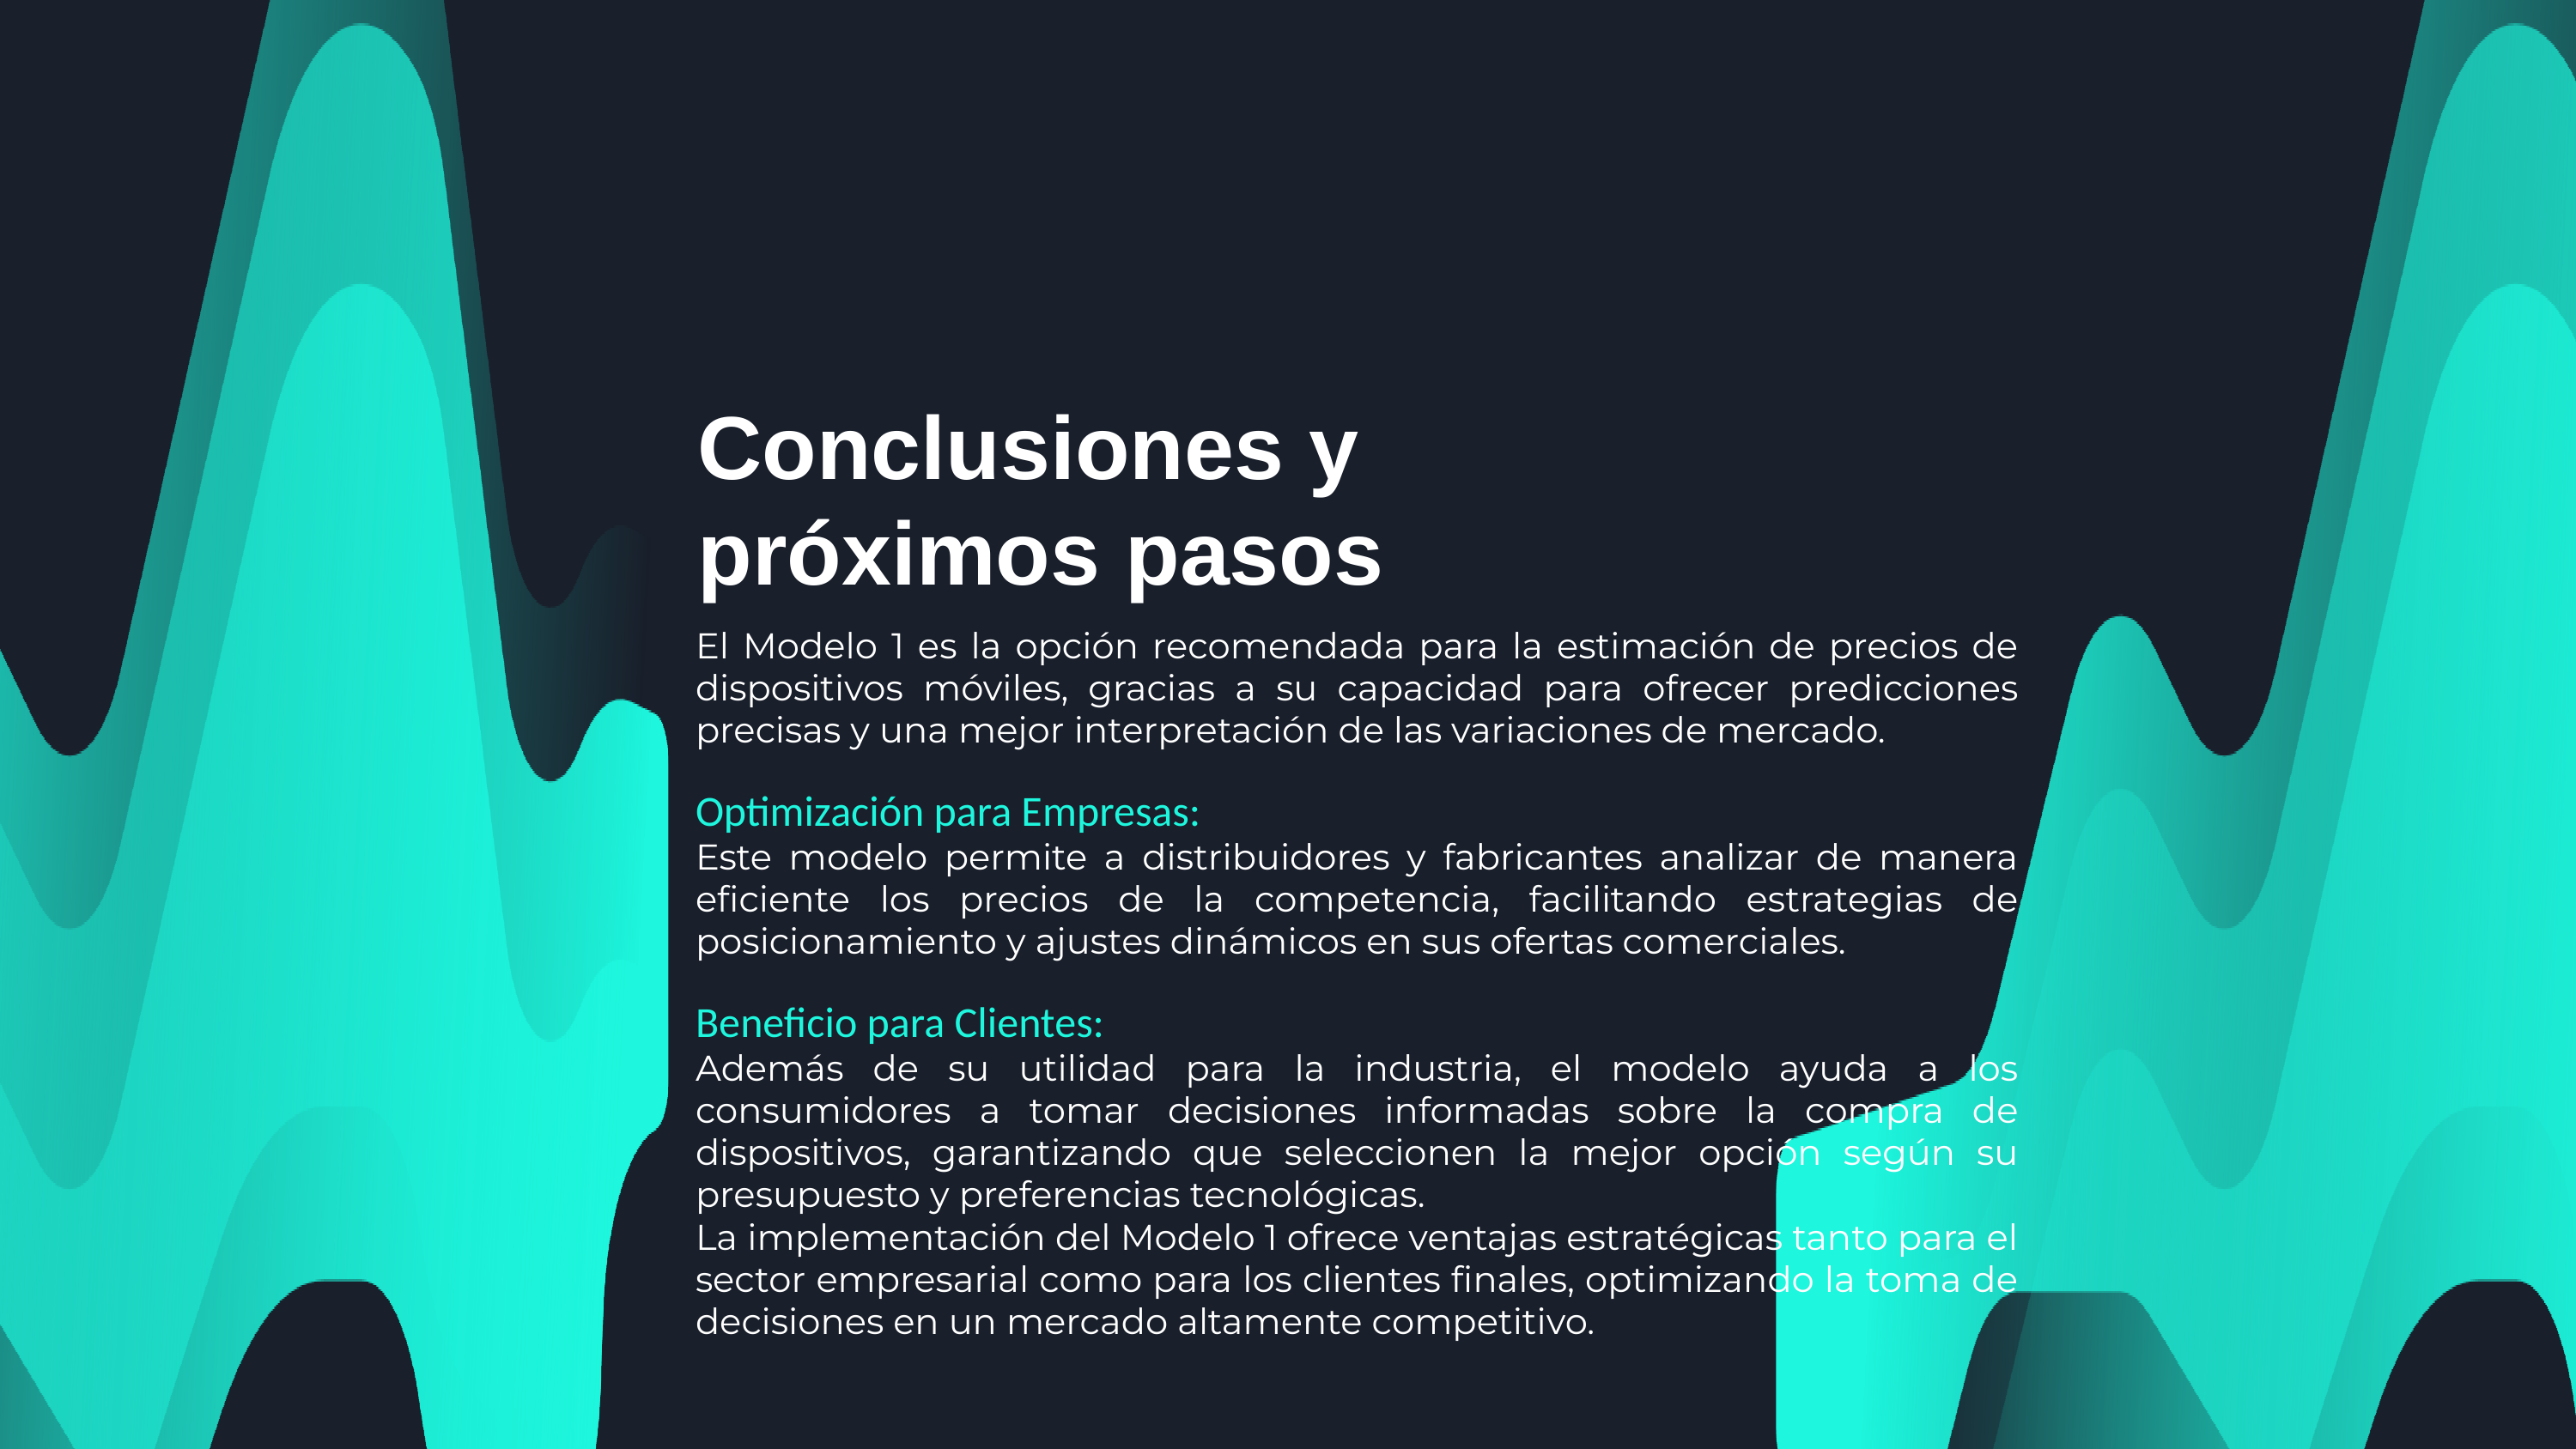

Conclusiones y próximos pasos
El Modelo 1 es la opción recomendada para la estimación de precios de dispositivos móviles, gracias a su capacidad para ofrecer predicciones precisas y una mejor interpretación de las variaciones de mercado.

Optimización para Empresas:
Este modelo permite a distribuidores y fabricantes analizar de manera eficiente los precios de la competencia, facilitando estrategias de posicionamiento y ajustes dinámicos en sus ofertas comerciales.

Beneficio para Clientes:
Además de su utilidad para la industria, el modelo ayuda a los consumidores a tomar decisiones informadas sobre la compra de dispositivos, garantizando que seleccionen la mejor opción según su presupuesto y preferencias tecnológicas.
La implementación del Modelo 1 ofrece ventajas estratégicas tanto para el sector empresarial como para los clientes finales, optimizando la toma de decisiones en un mercado altamente competitivo.